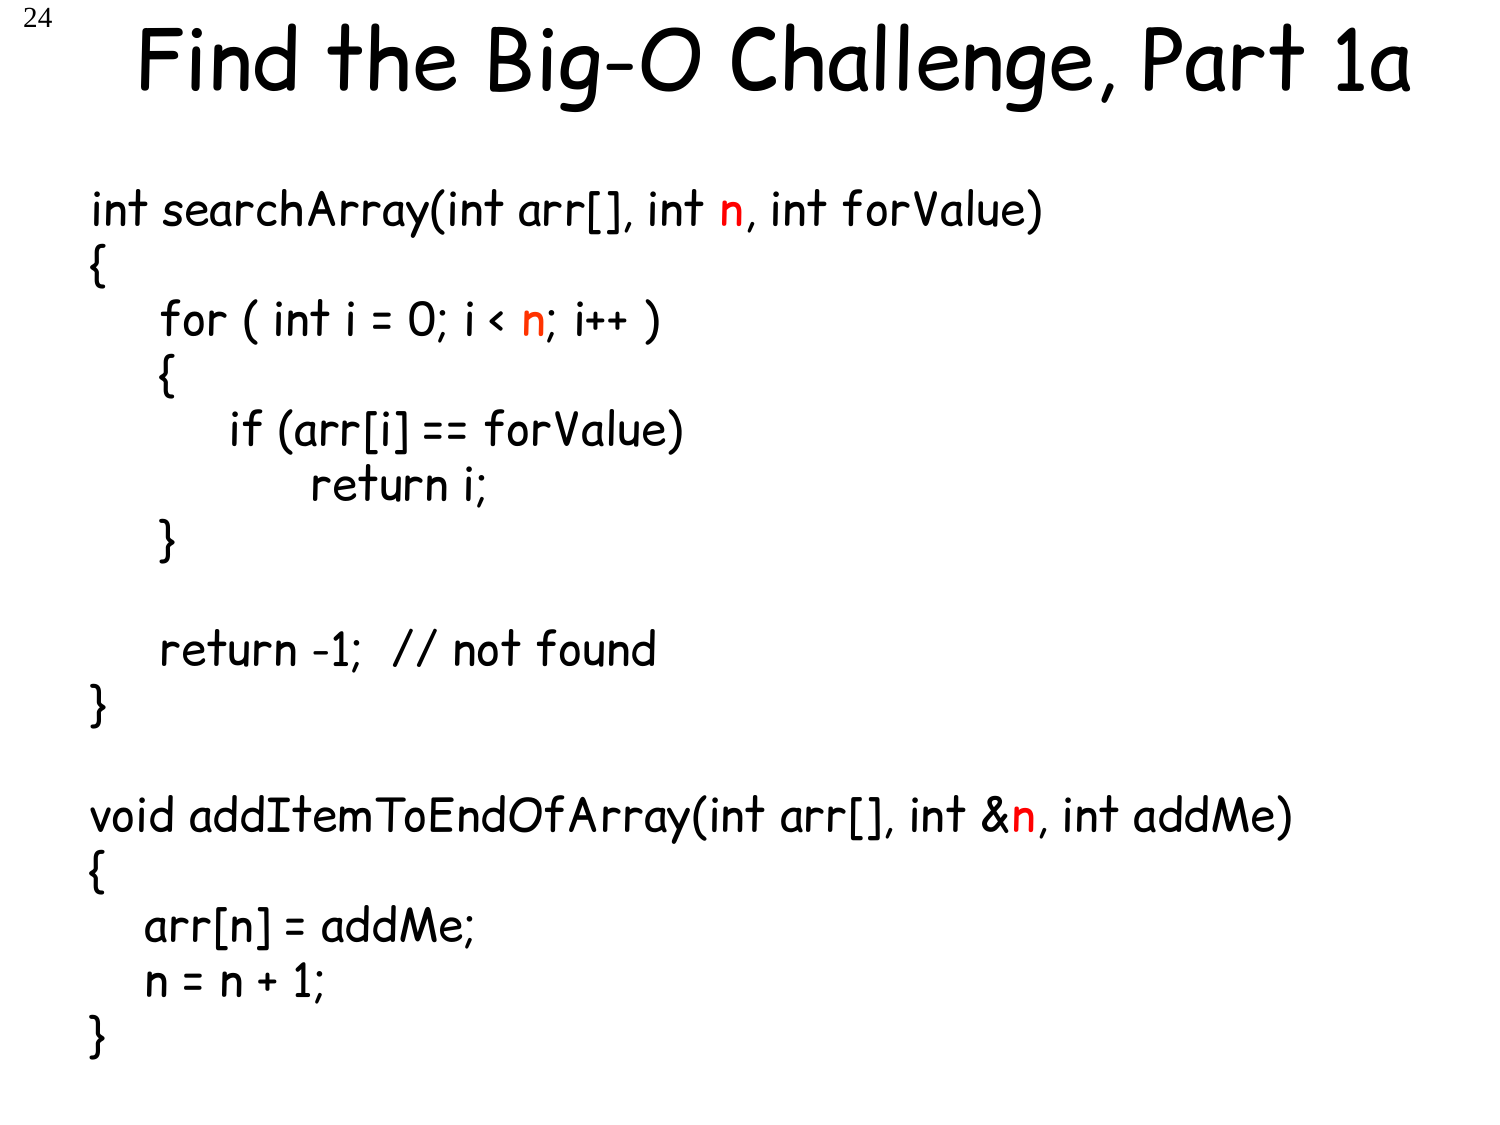

# Find the Big-O Challenge, Part 1a
24
int searchArray(int arr[], int n, int forValue)
{
     for ( int i = 0; i < n; i++ )
     {
          if (arr[i] == forValue)
                return i;
     }

     return -1;  // not found
}
void addItemToEndOfArray(int arr[], int &n, int addMe)
{
    arr[n] = addMe;
    n = n + 1;
}